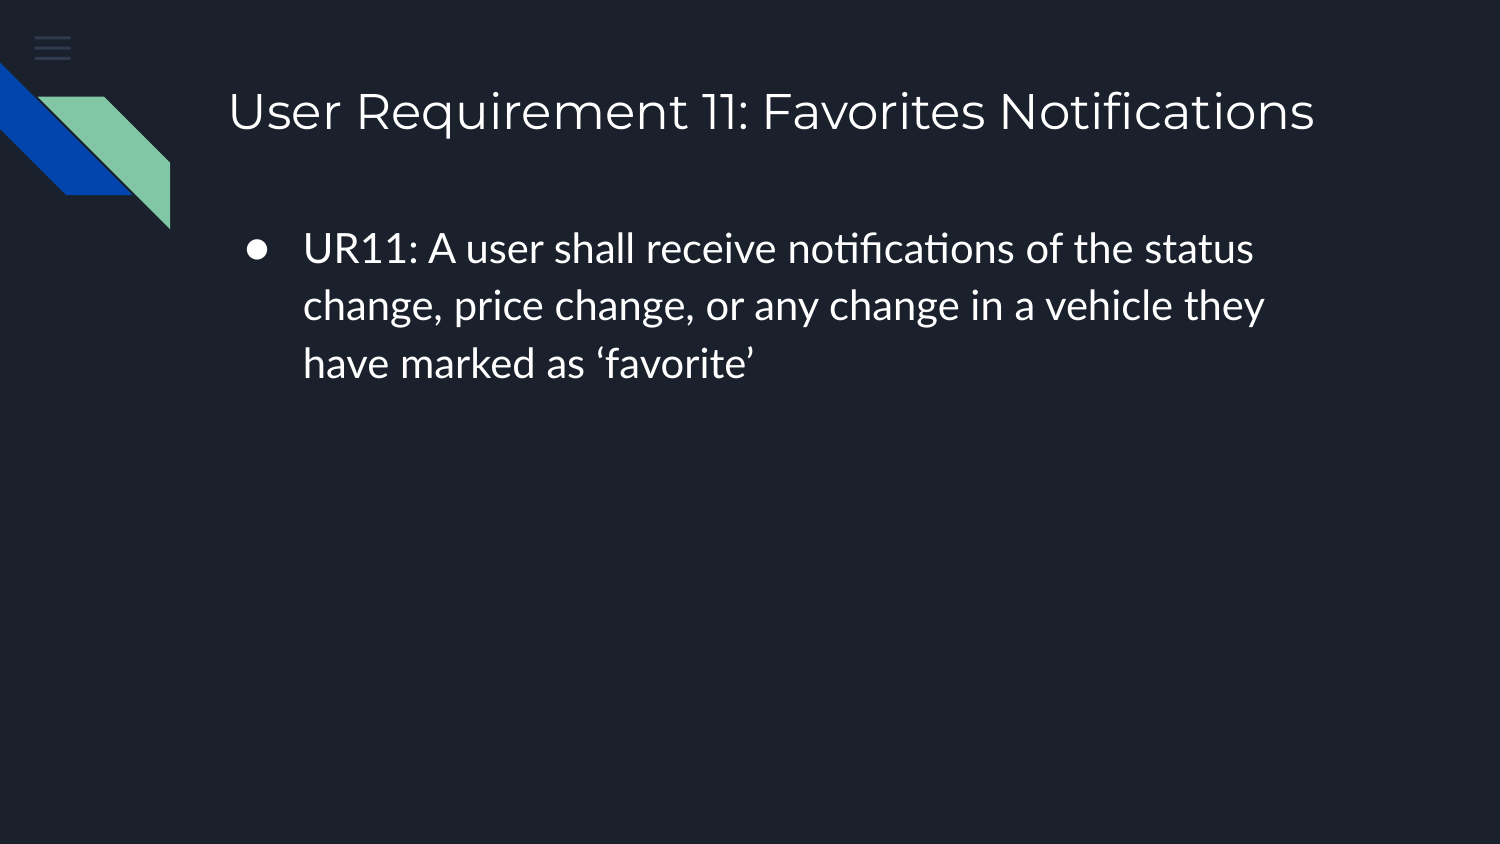

# User Requirement 11: Favorites Notifications
UR11: A user shall receive notifications of the status change, price change, or any change in a vehicle they have marked as ‘favorite’